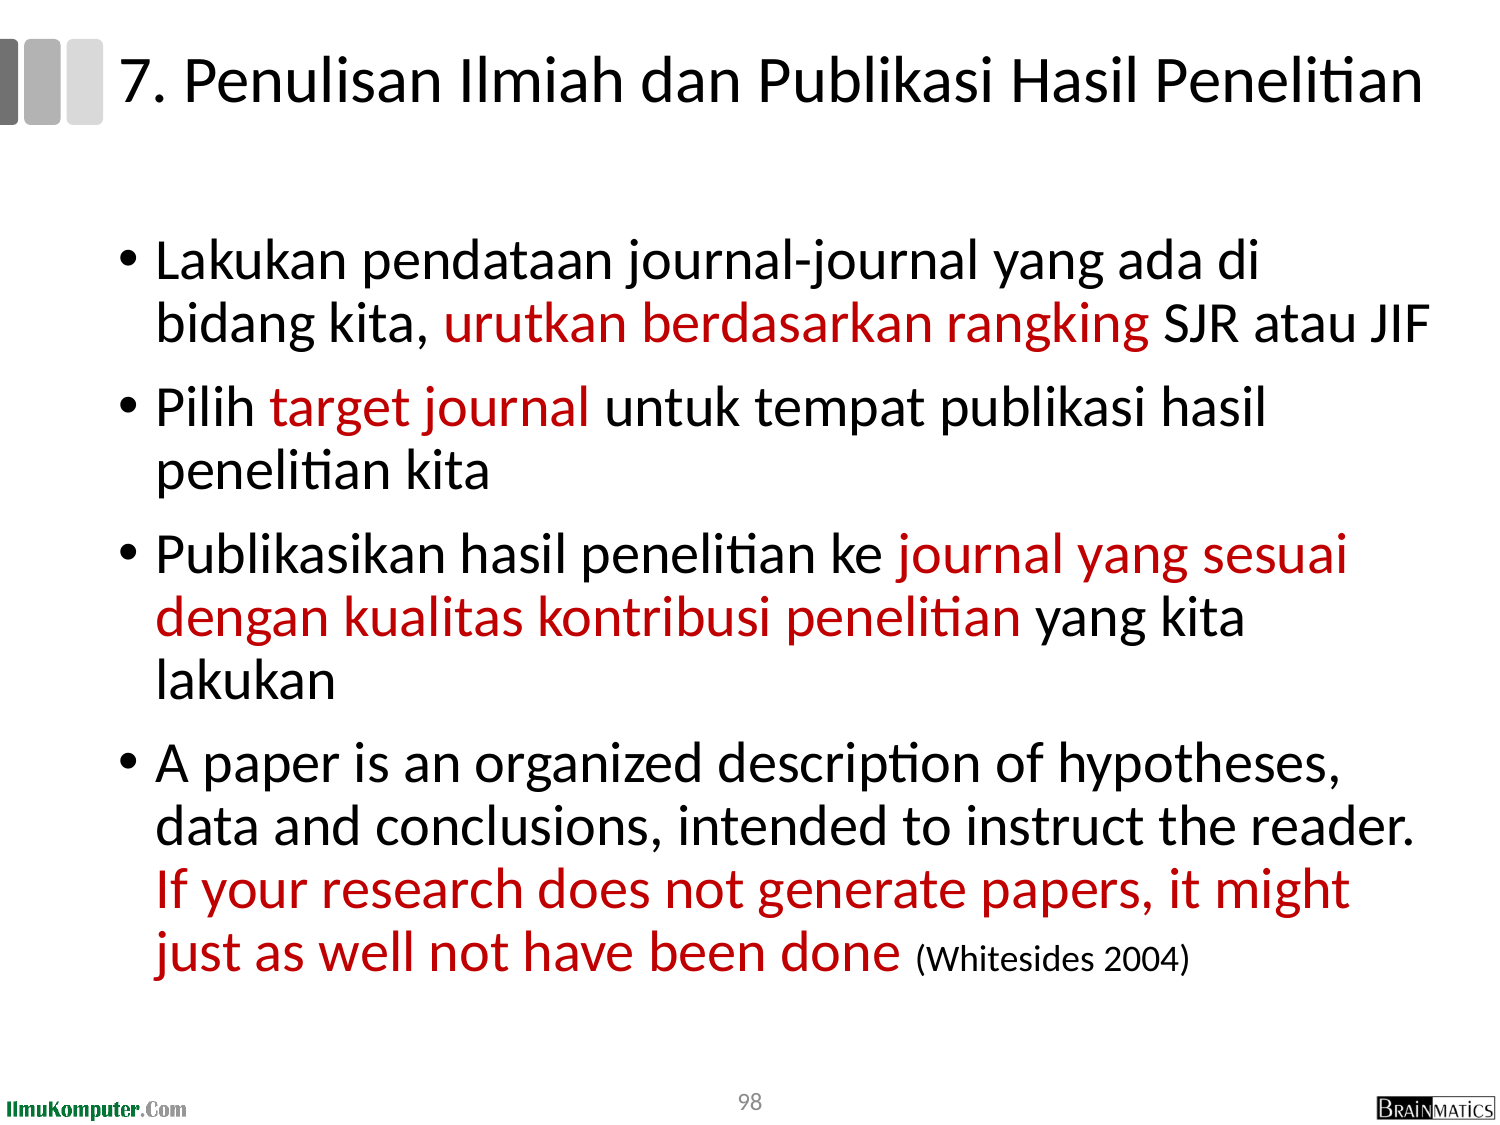

# 7. Penulisan Ilmiah dan Publikasi Hasil Penelitian
Lakukan pendataan journal-journal yang ada di bidang kita, urutkan berdasarkan rangking SJR atau JIF
Pilih target journal untuk tempat publikasi hasil penelitian kita
Publikasikan hasil penelitian ke journal yang sesuai dengan kualitas kontribusi penelitian yang kita lakukan
A paper is an organized description of hypotheses, data and conclusions, intended to instruct the reader. If your research does not generate papers, it might just as well not have been done (Whitesides 2004)
98